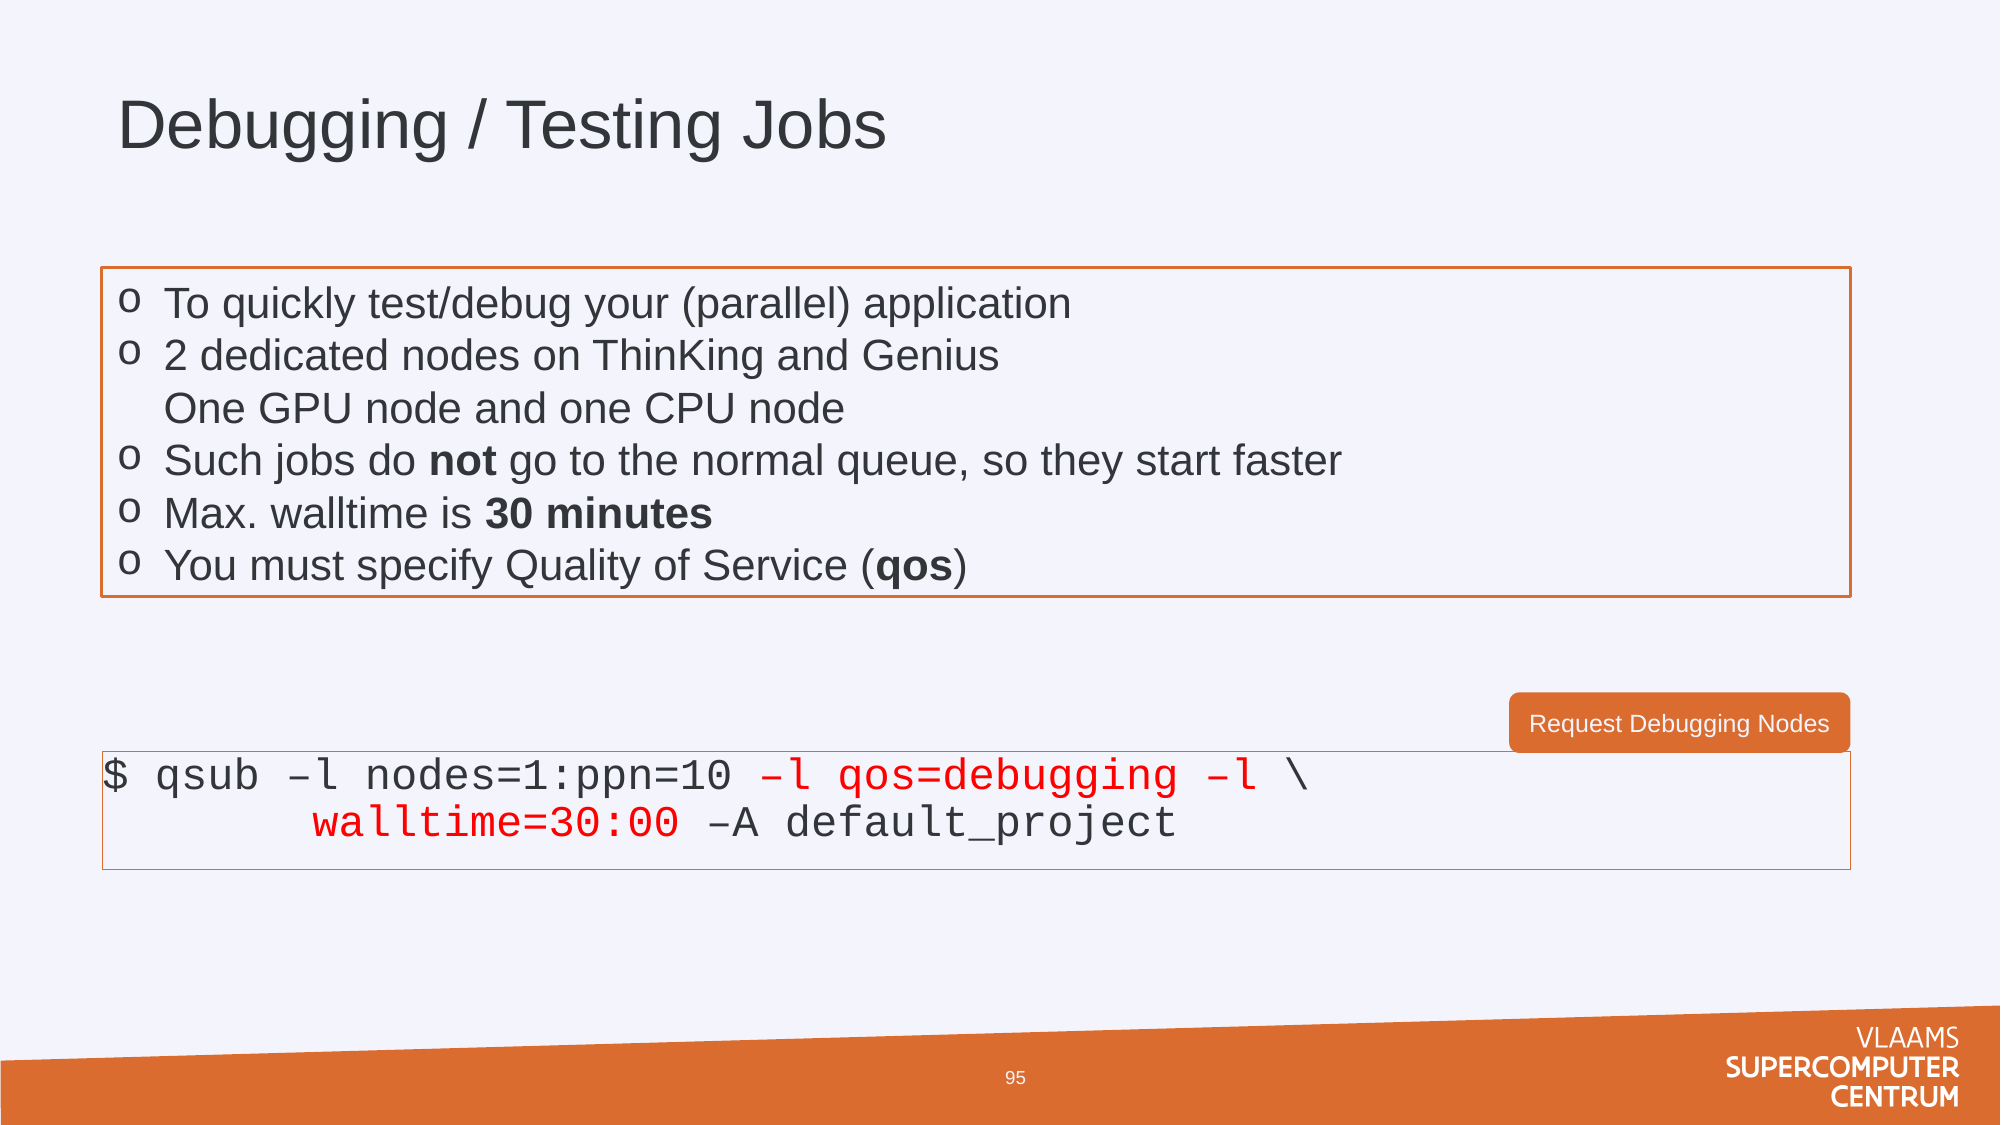

# Debugging / Testing Jobs
To quickly test/debug your (parallel) application
2 dedicated nodes on ThinKing and Genius
One GPU node and one CPU node
Such jobs do not go to the normal queue, so they start faster
Max. walltime is 30 minutes
You must specify Quality of Service (qos)
Request Debugging Nodes
$ qsub –l nodes=1:ppn=10 –l qos=debugging –l \
        walltime=30:00 –A default_project
95